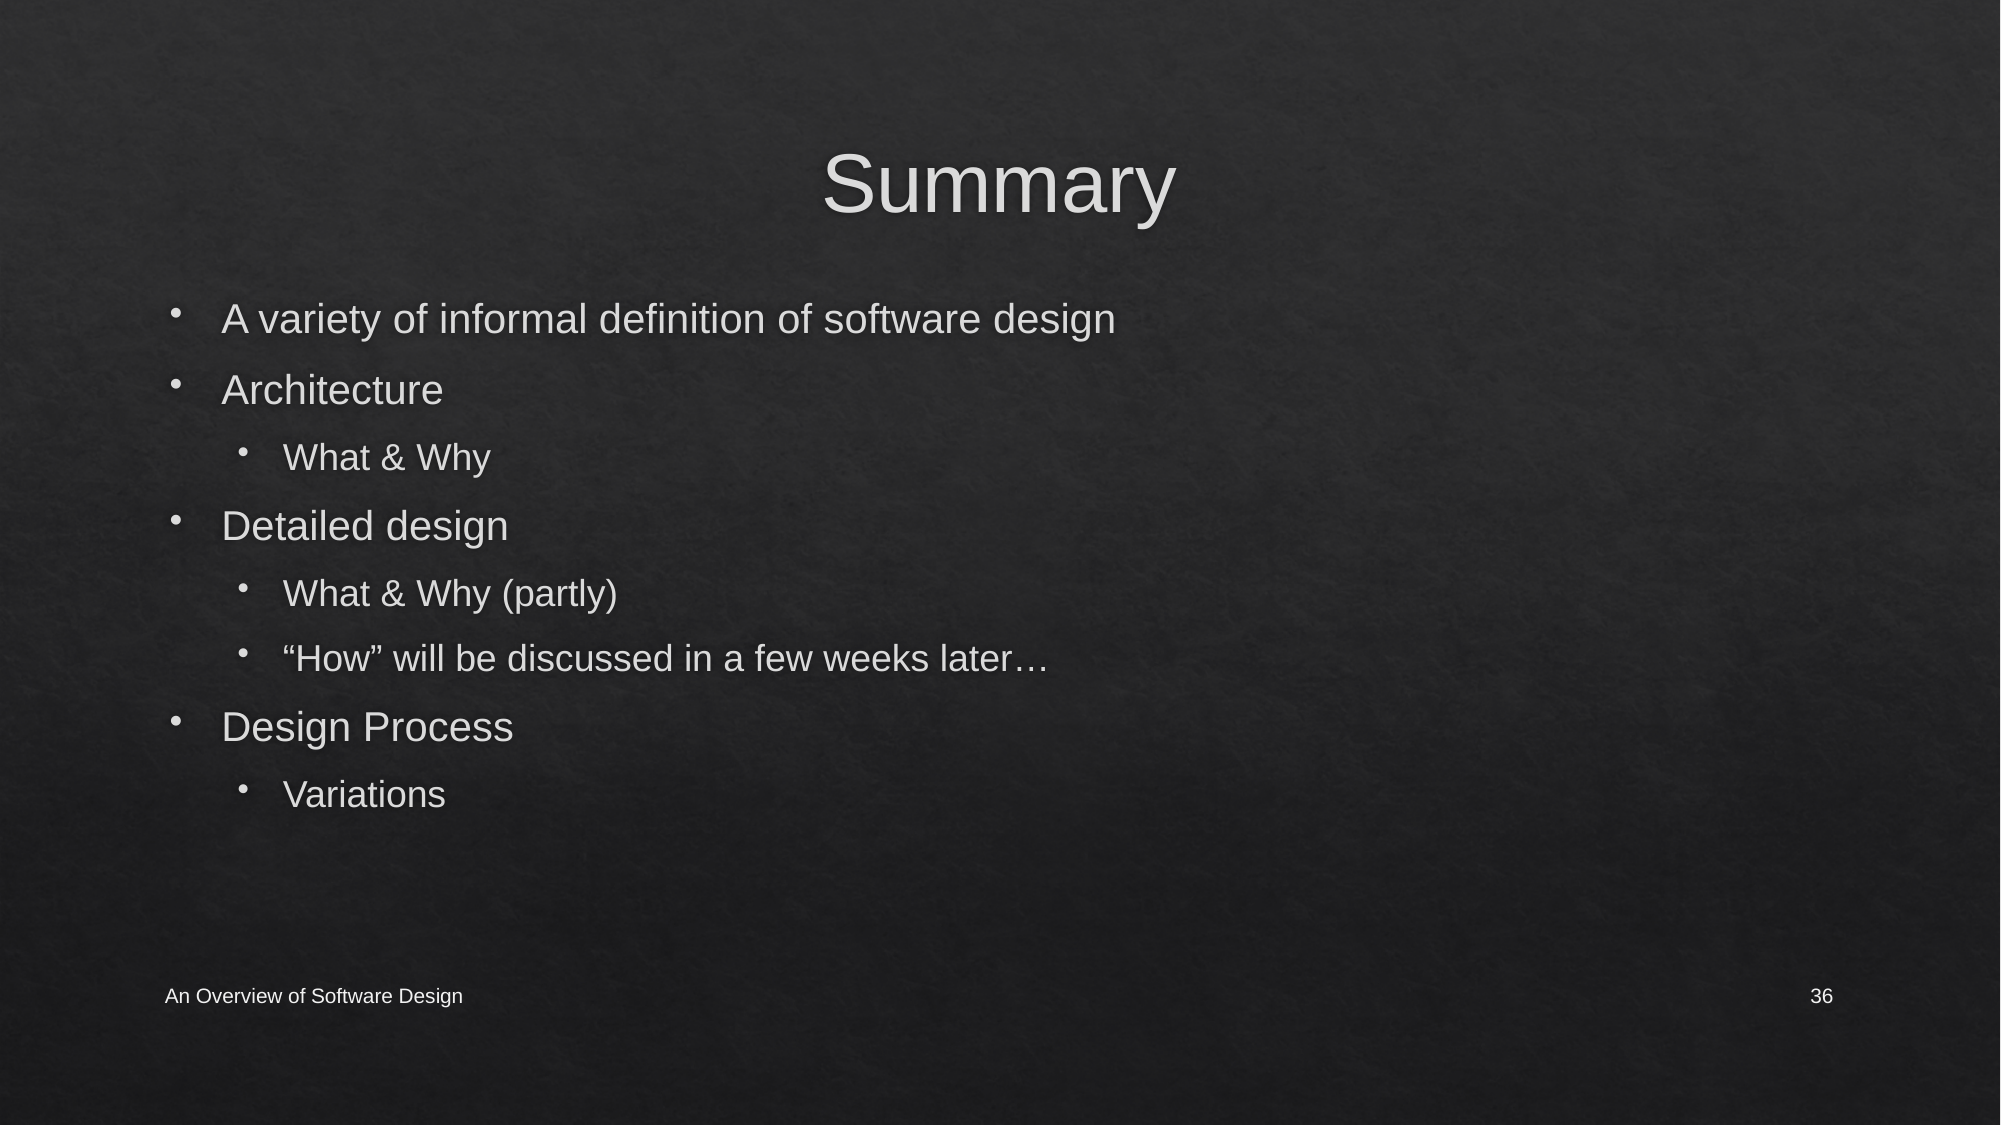

# Summary
A variety of informal definition of software design
Architecture
What & Why
Detailed design
What & Why (partly)
“How” will be discussed in a few weeks later…
Design Process
Variations

An Overview of Software Design
36